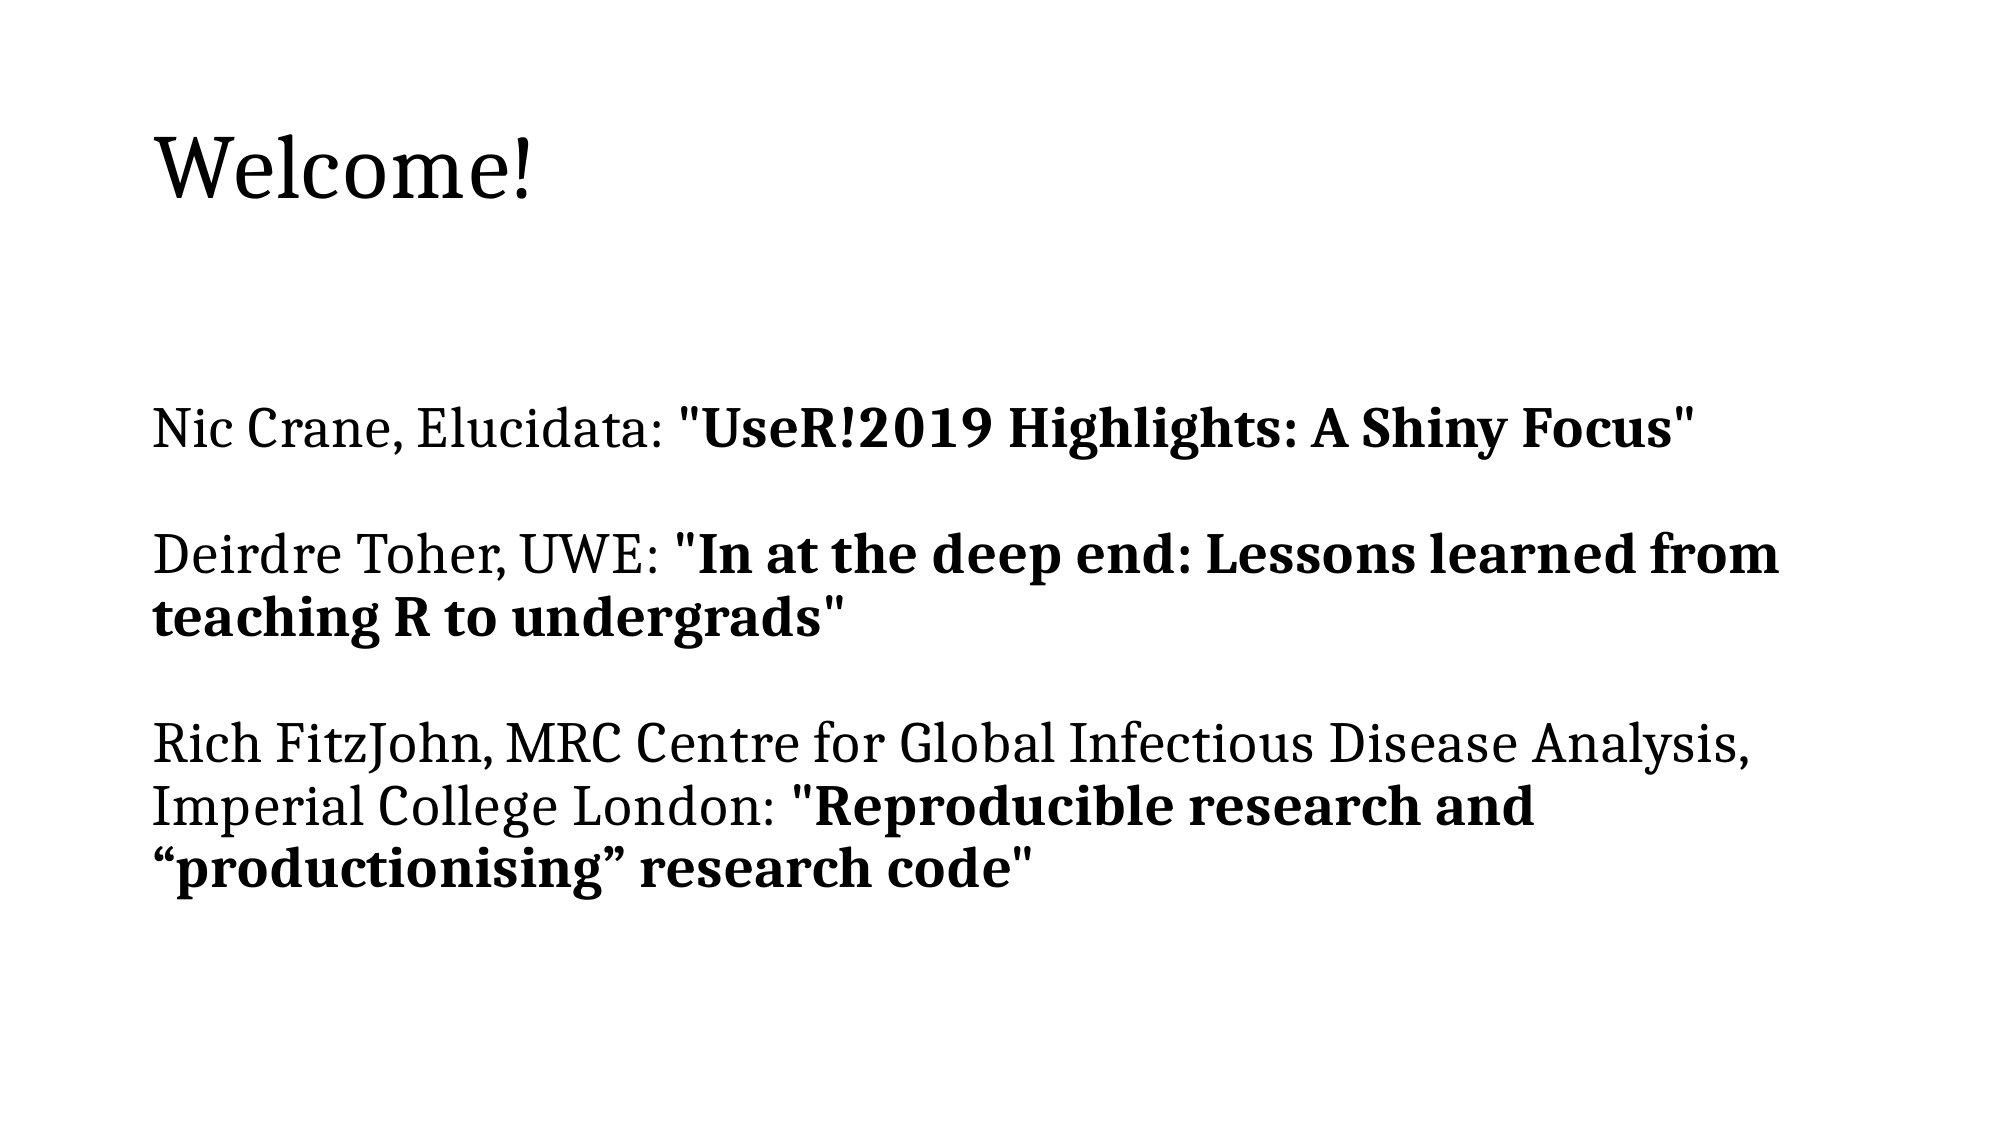

# Welcome!

Nic Crane, Elucidata: "UseR!2019 Highlights: A Shiny Focus"
Deirdre Toher, UWE: "In at the deep end: Lessons learned from teaching R to undergrads"
Rich FitzJohn, MRC Centre for Global Infectious Disease Analysis, Imperial College London: "Reproducible research and “productionising” research code"